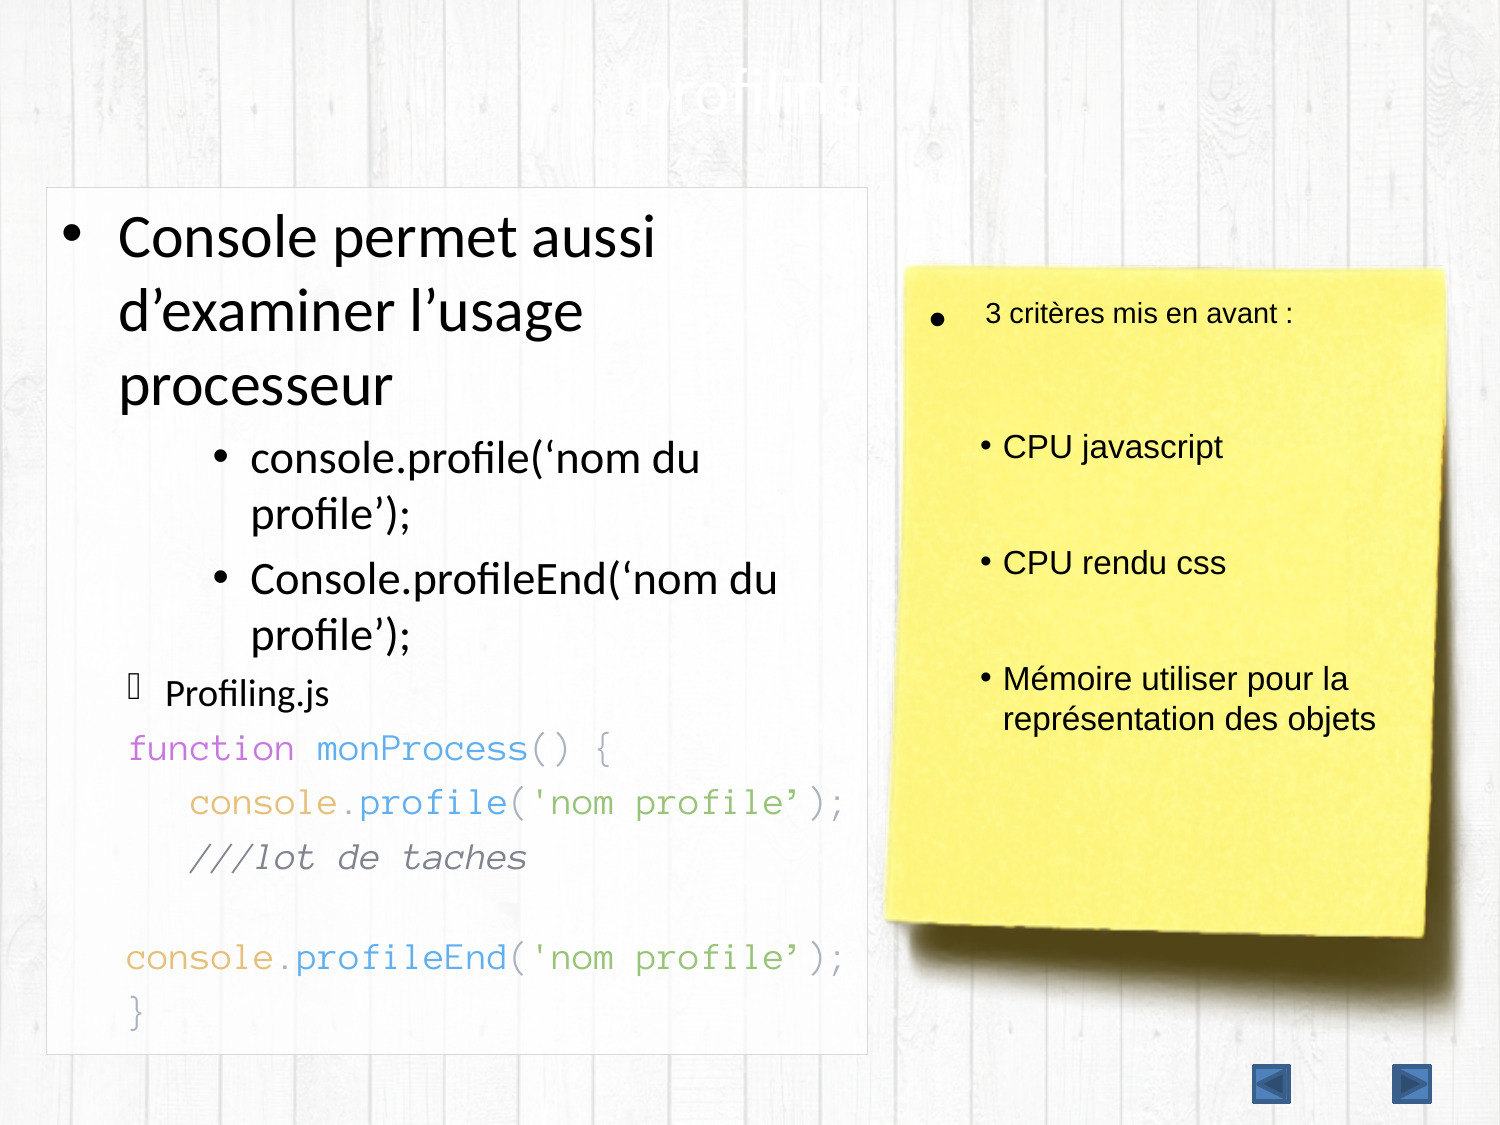

# profiling
Console permet aussi d’examiner l’usage processeur
console.profile(‘nom du profile’);
Console.profileEnd(‘nom du profile’);
Profiling.js
function monProcess() {
   console.profile('nom profile’);
   ///lot de taches
   console.profileEnd('nom profile’);
}
3 critères mis en avant :

CPU javascript

CPU rendu css

Mémoire utiliser pour la représentation des objets